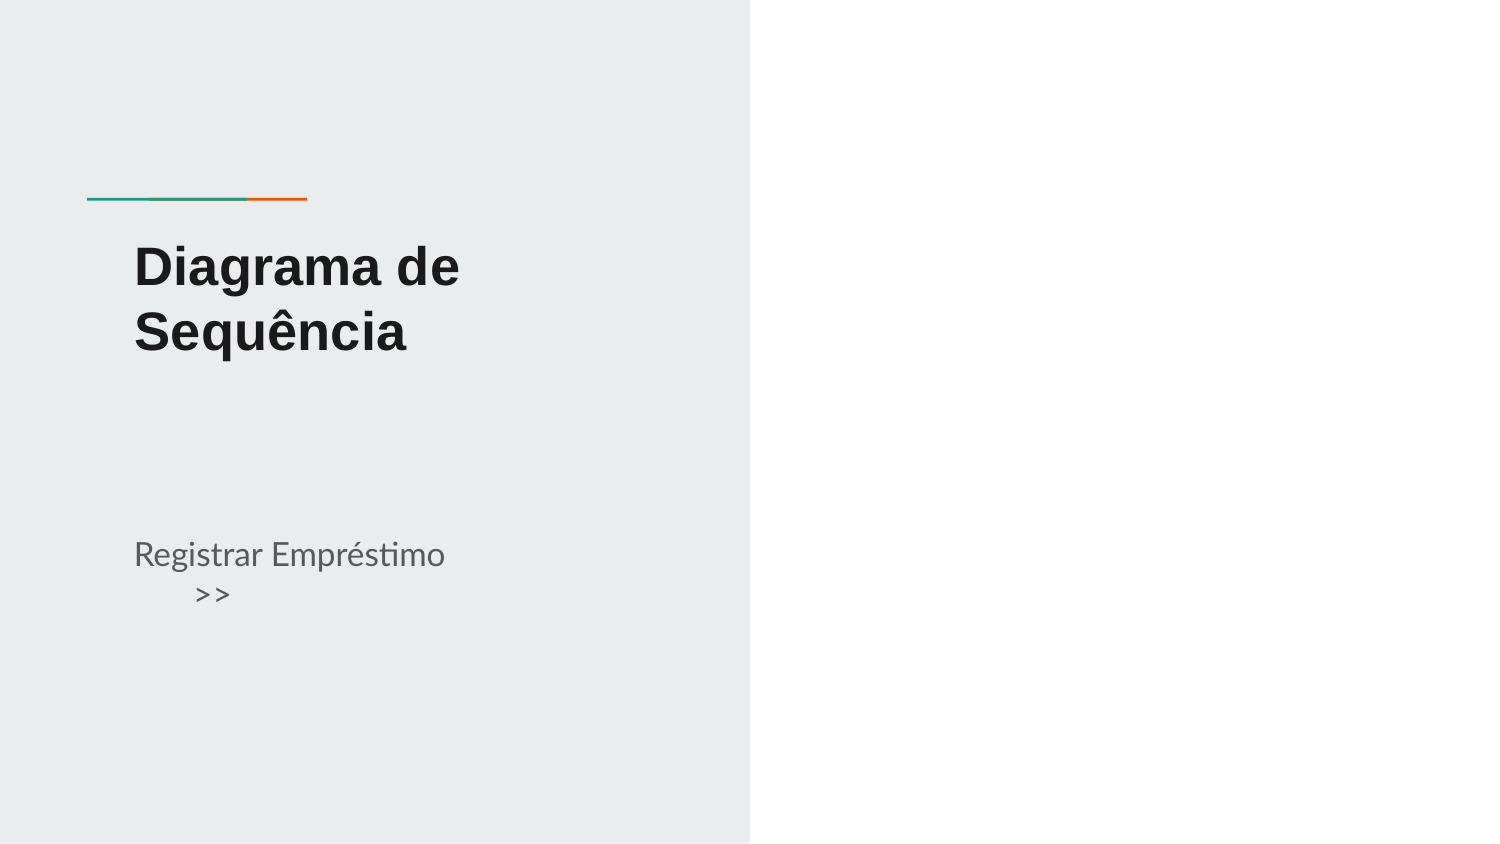

# Diagrama de Sequência
Registrar Empréstimo	               >>